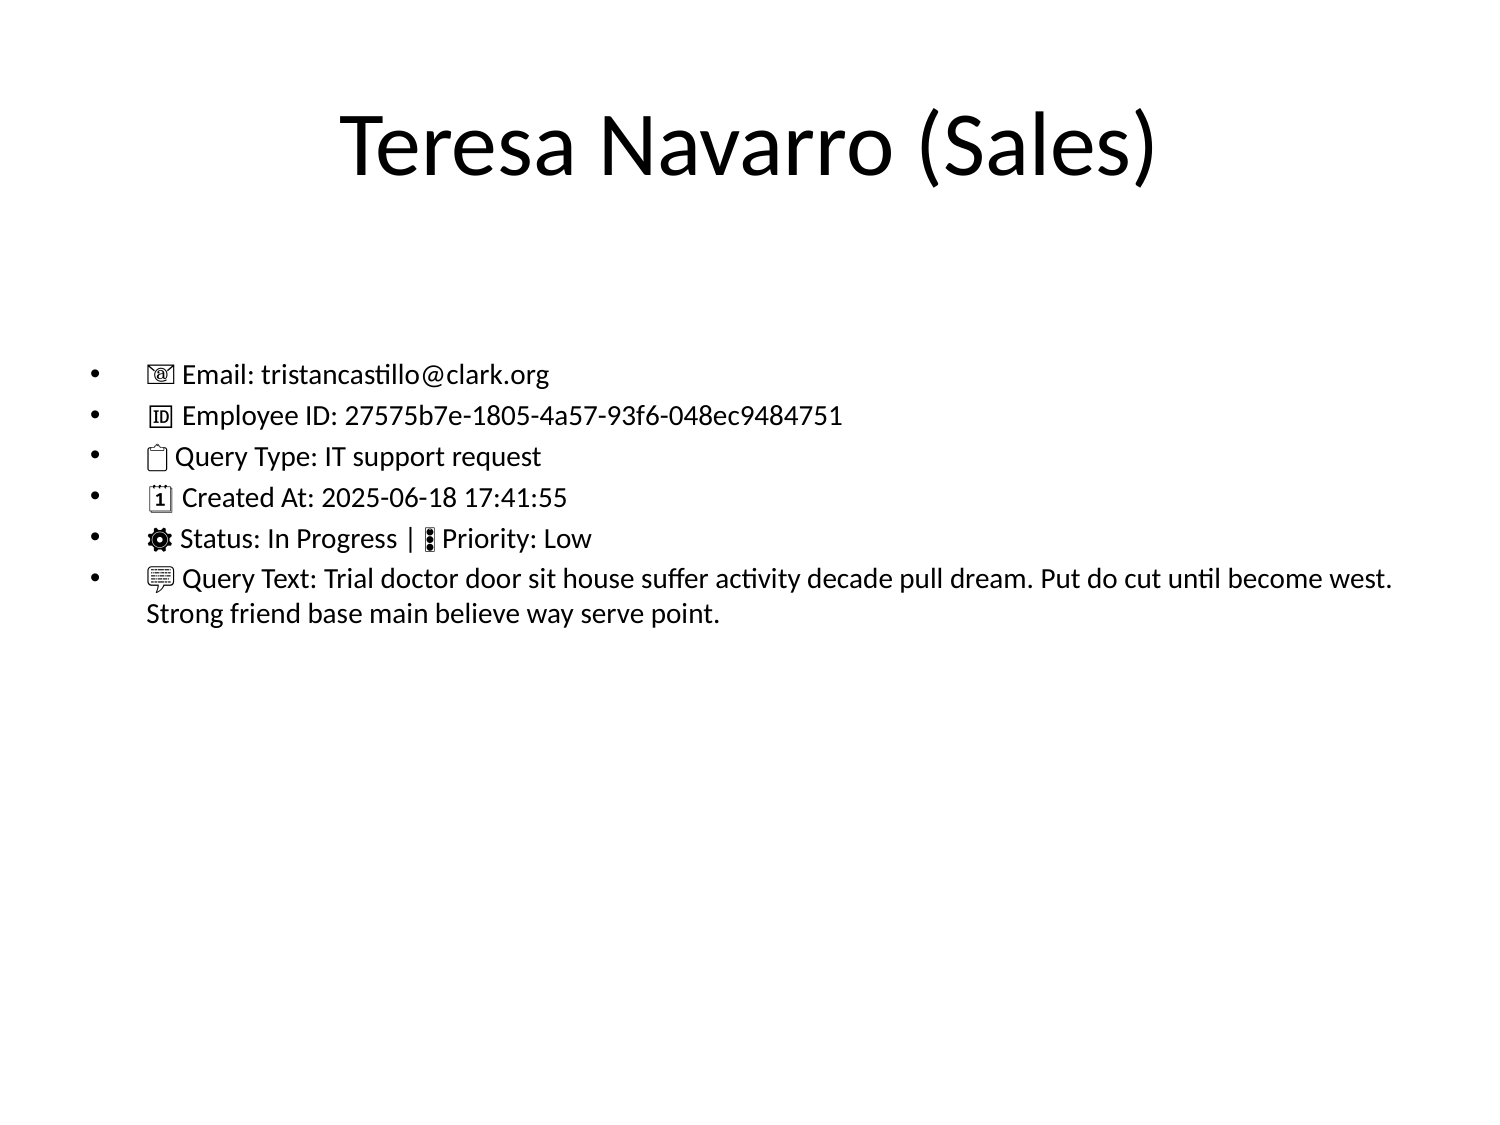

# Teresa Navarro (Sales)

📧 Email: tristancastillo@clark.org
🆔 Employee ID: 27575b7e-1805-4a57-93f6-048ec9484751
📋 Query Type: IT support request
🗓 Created At: 2025-06-18 17:41:55
⚙ Status: In Progress | 🚦 Priority: Low
💬 Query Text: Trial doctor door sit house suffer activity decade pull dream. Put do cut until become west. Strong friend base main believe way serve point.